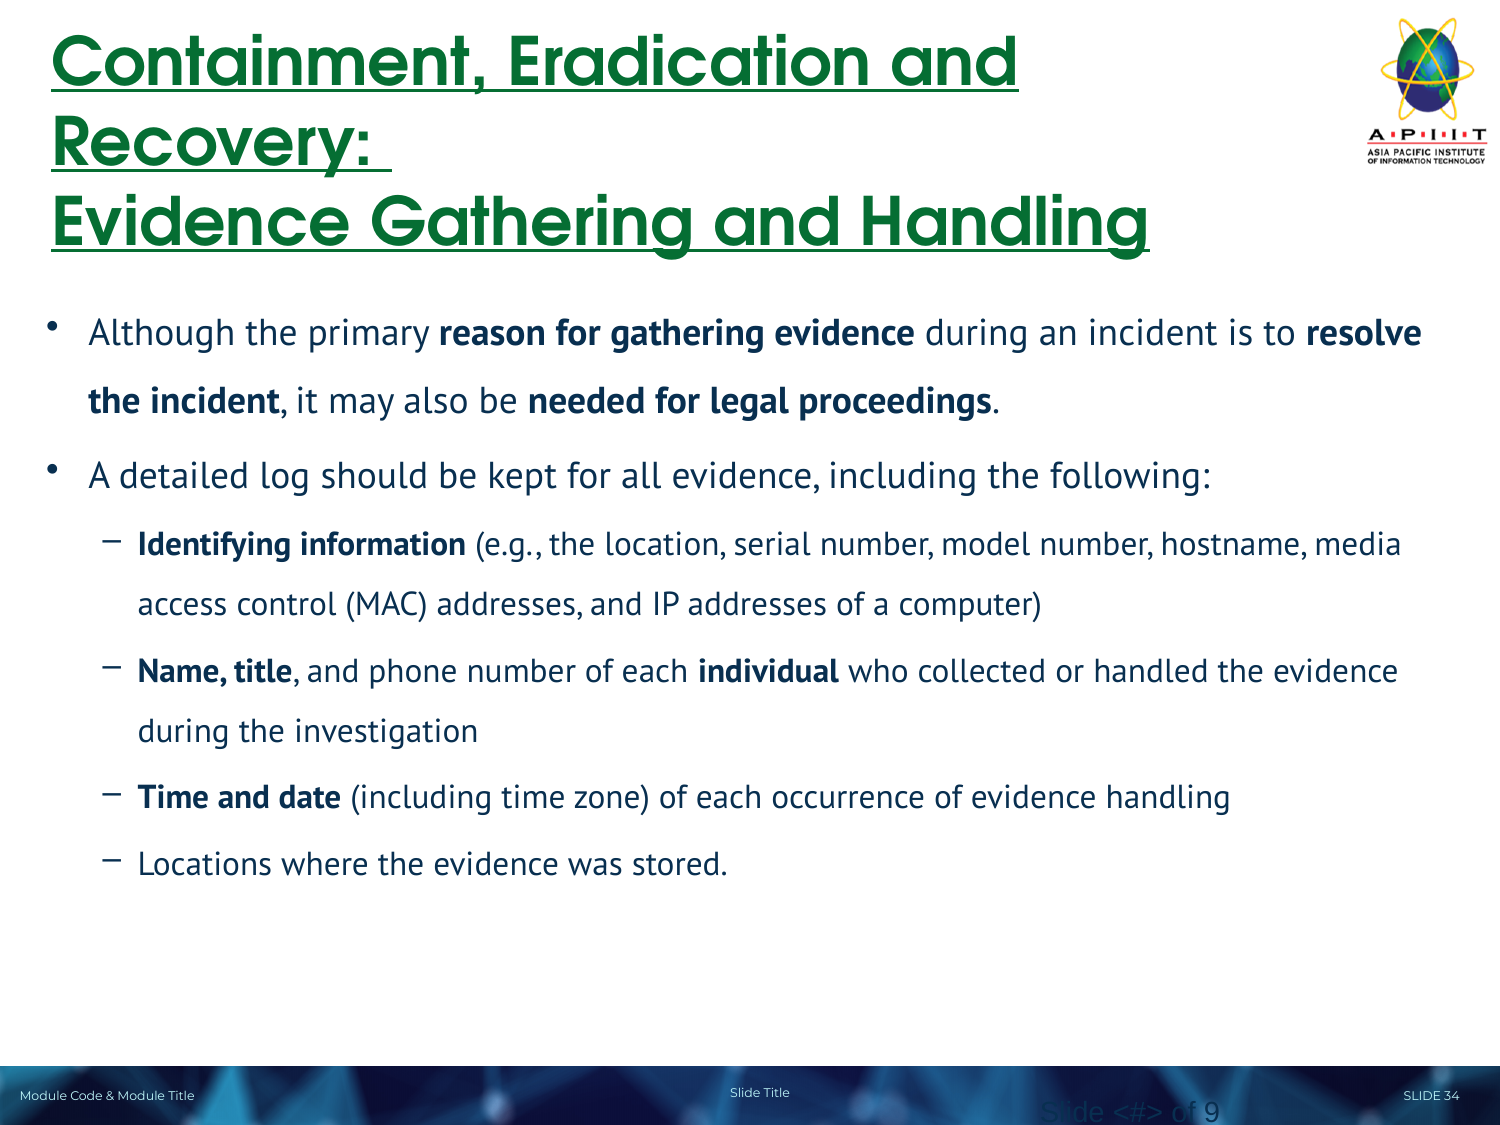

# Containment, Eradication and Recovery: Evidence Gathering and Handling
Although the primary reason for gathering evidence during an incident is to resolve the incident, it may also be needed for legal proceedings.
A detailed log should be kept for all evidence, including the following:
Identifying information (e.g., the location, serial number, model number, hostname, media access control (MAC) addresses, and IP addresses of a computer)
Name, title, and phone number of each individual who collected or handled the evidence during the investigation
Time and date (including time zone) of each occurrence of evidence handling
Locations where the evidence was stored.
Slide <#> of 9